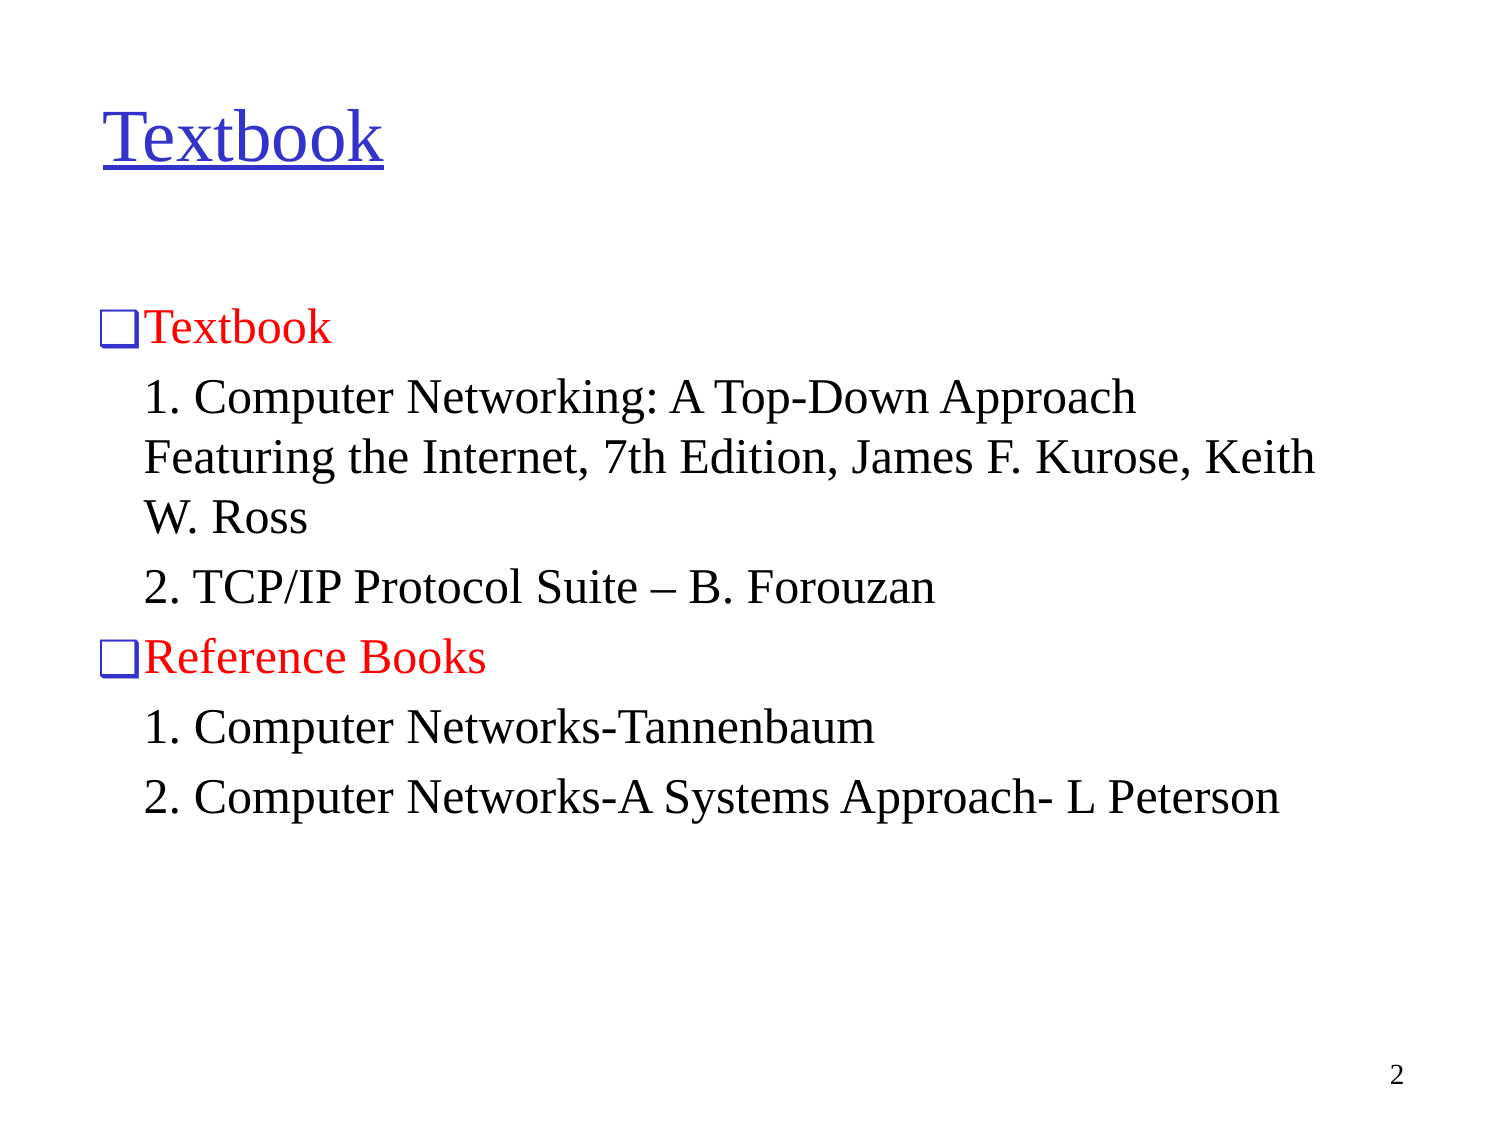

# Textbook
Prerequisite:
book
Textbook
	1. Computer Networking: A Top-Down Approach Featuring the Internet, 7th Edition, James F. Kurose, Keith W. Ross
	2. TCP/IP Protocol Suite – B. Forouzan
Reference Books
	1. Computer Networks-Tannenbaum
	2. Computer Networks-A Systems Approach- L Peterson

2